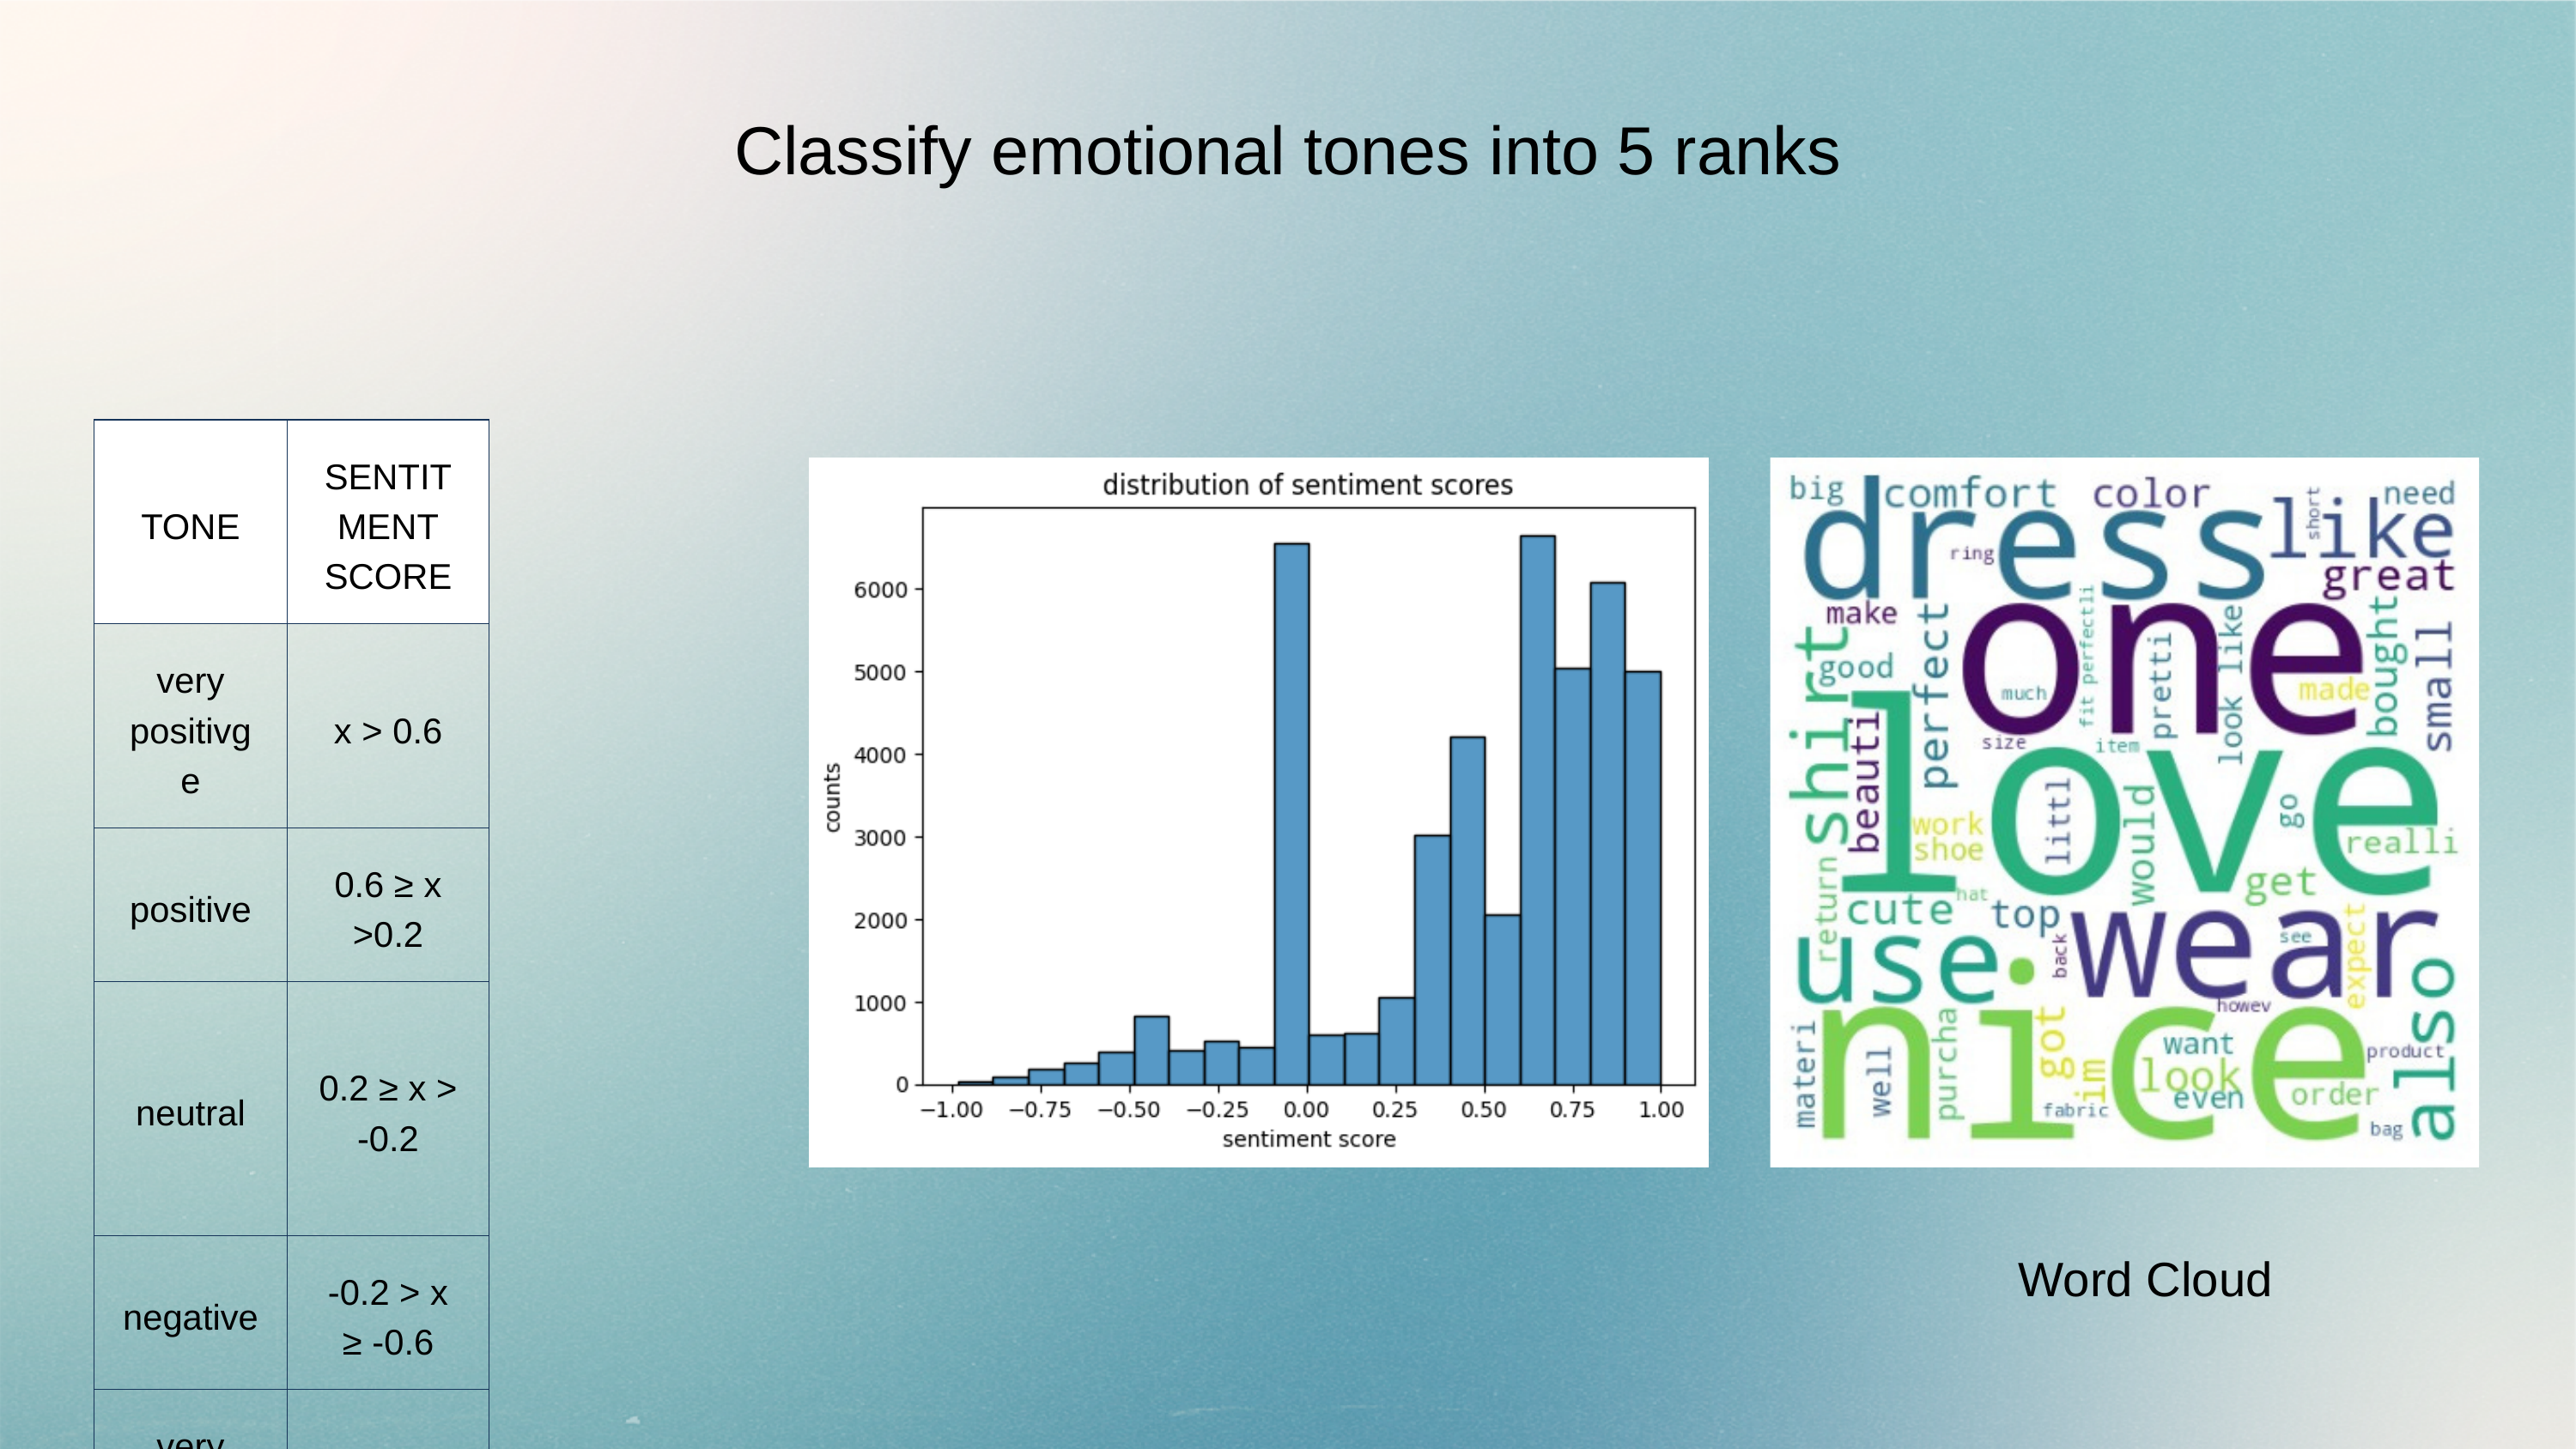

Classify emotional tones into 5 ranks

| TONE | SENTITMENT SCORE |
| --- | --- |
| very positivge | x > 0.6 |
| positive | 0.6 ≥ x >0.2 |
| neutral | 0.2 ≥ x > -0.2 |
| negative | -0.2 > x ≥ -0.6 |
| very negative | -0.6 > x |

Word Cloud